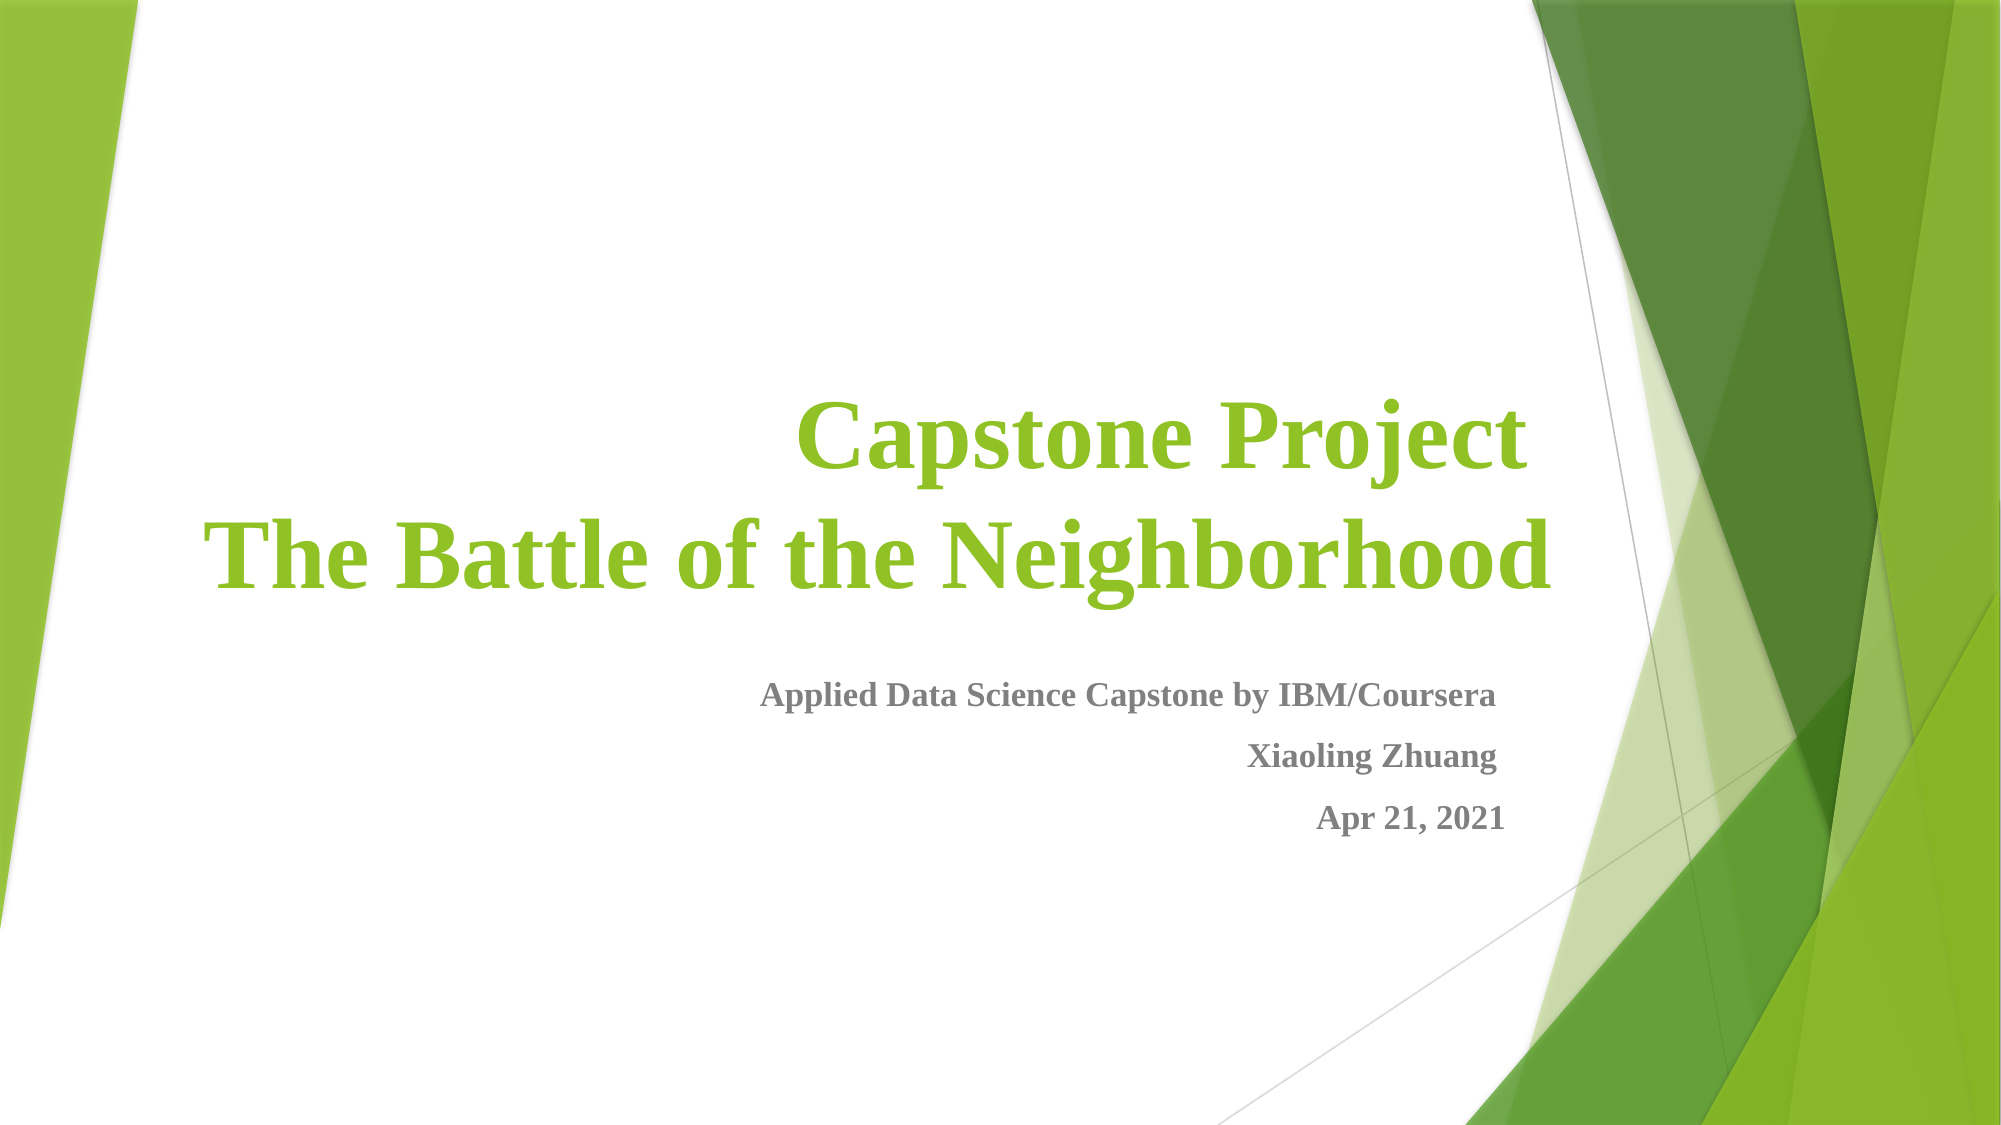

# Capstone Project The Battle of the Neighborhood
Applied Data Science Capstone by IBM/Coursera
Xiaoling Zhuang
Apr 21, 2021